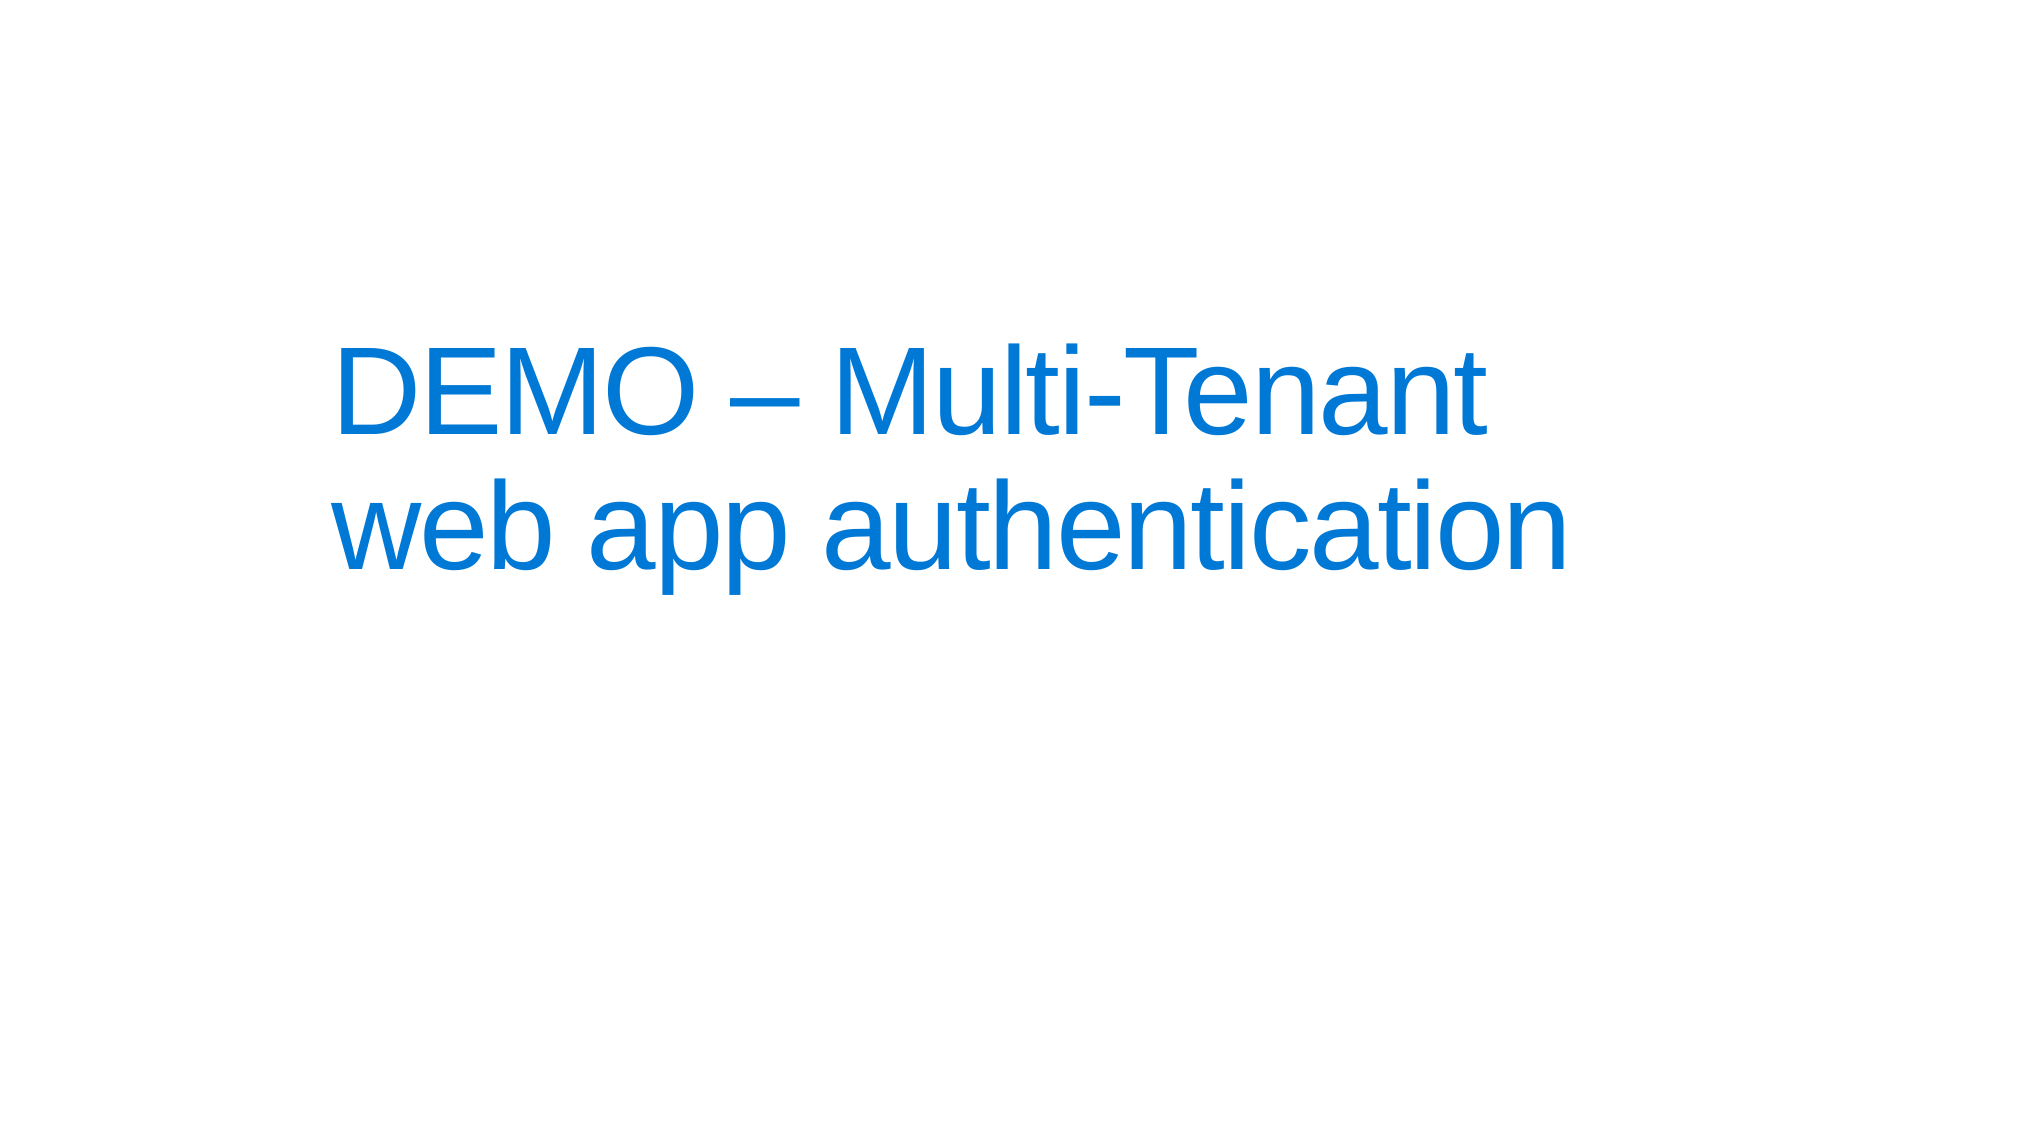

# DEMO – Multi-Tenant web app authentication